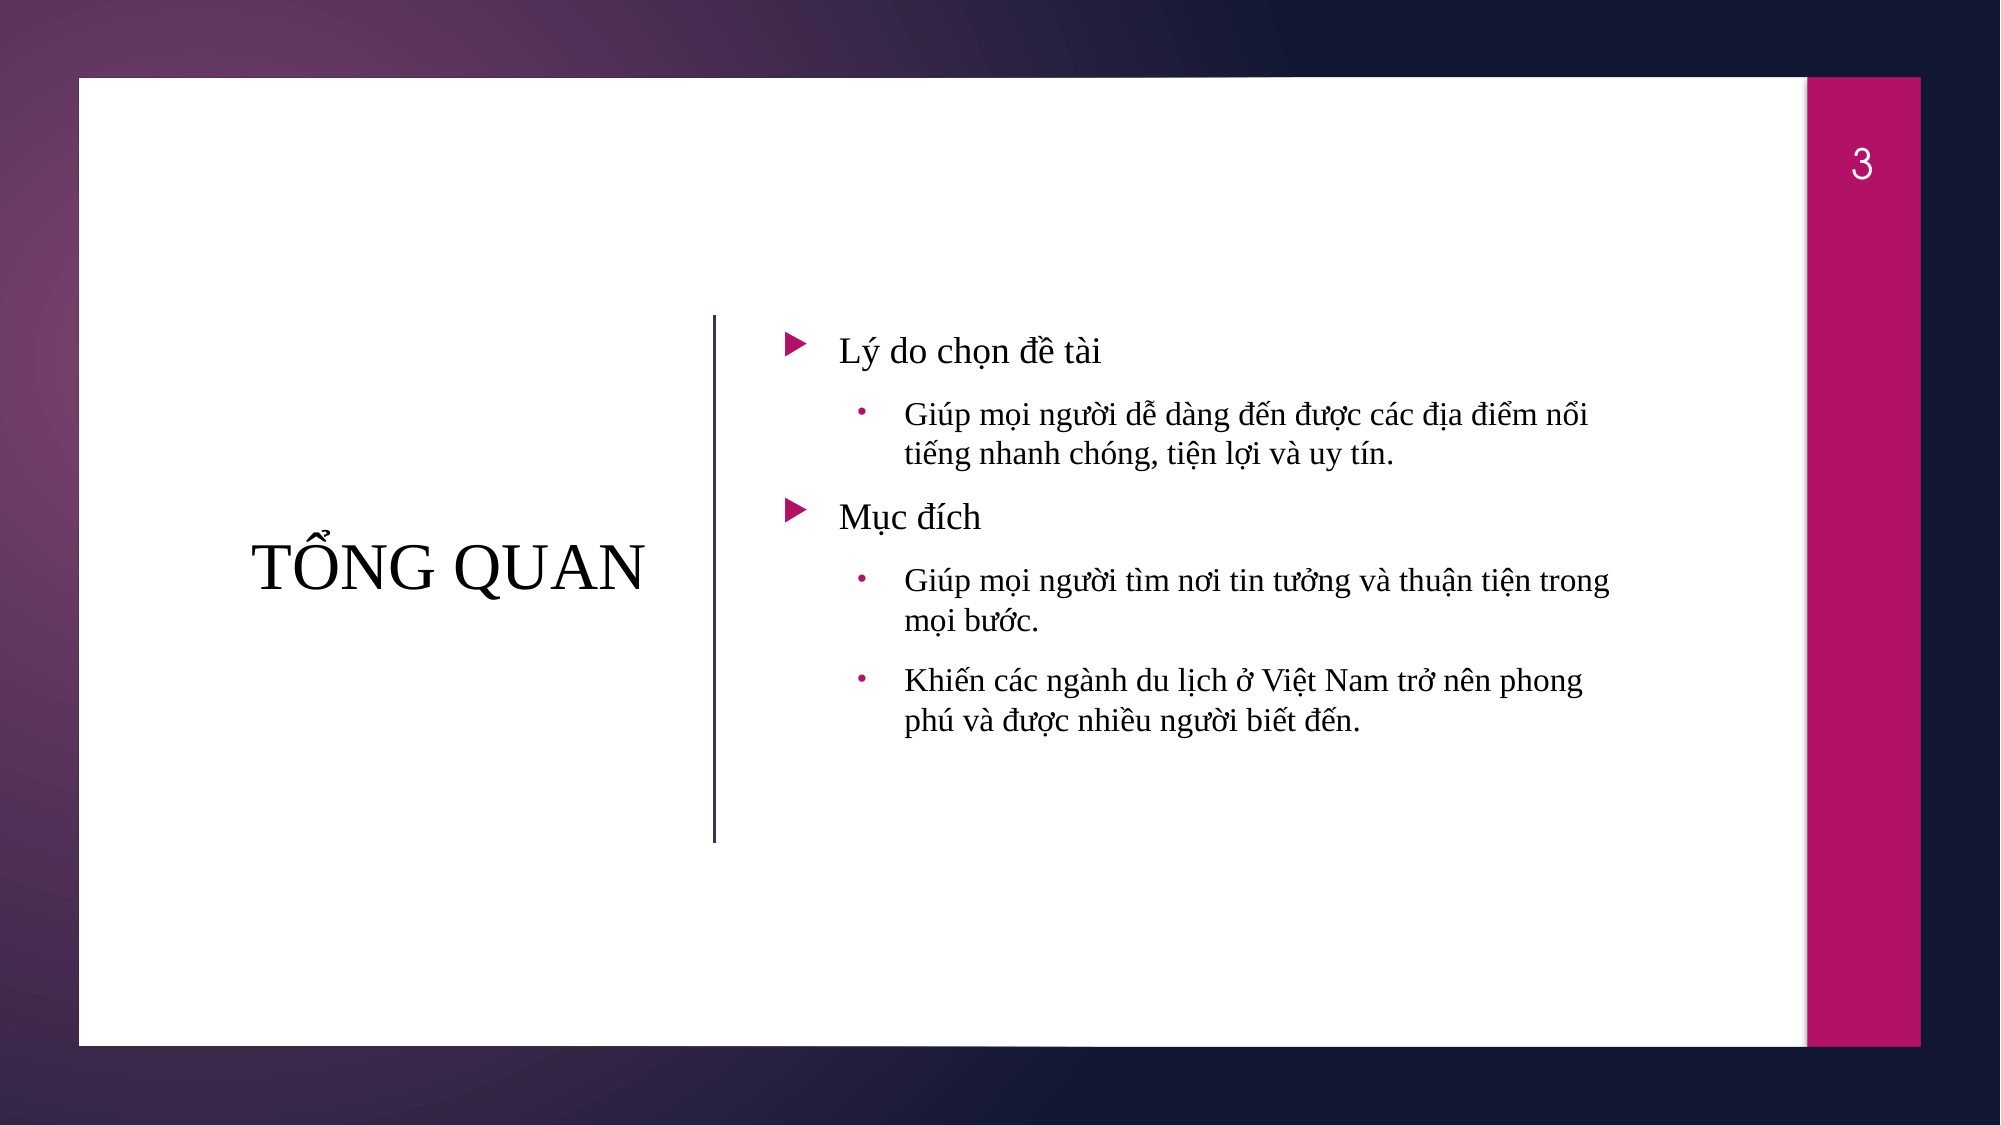

3
Lý do chọn đề tài
Giúp mọi người dễ dàng đến được các địa điểm nổi tiếng nhanh chóng, tiện lợi và uy tín.
Mục đích
Giúp mọi người tìm nơi tin tưởng và thuận tiện trong mọi bước.
Khiến các ngành du lịch ở Việt Nam trở nên phong phú và được nhiều người biết đến.

# TỔNG QUAN